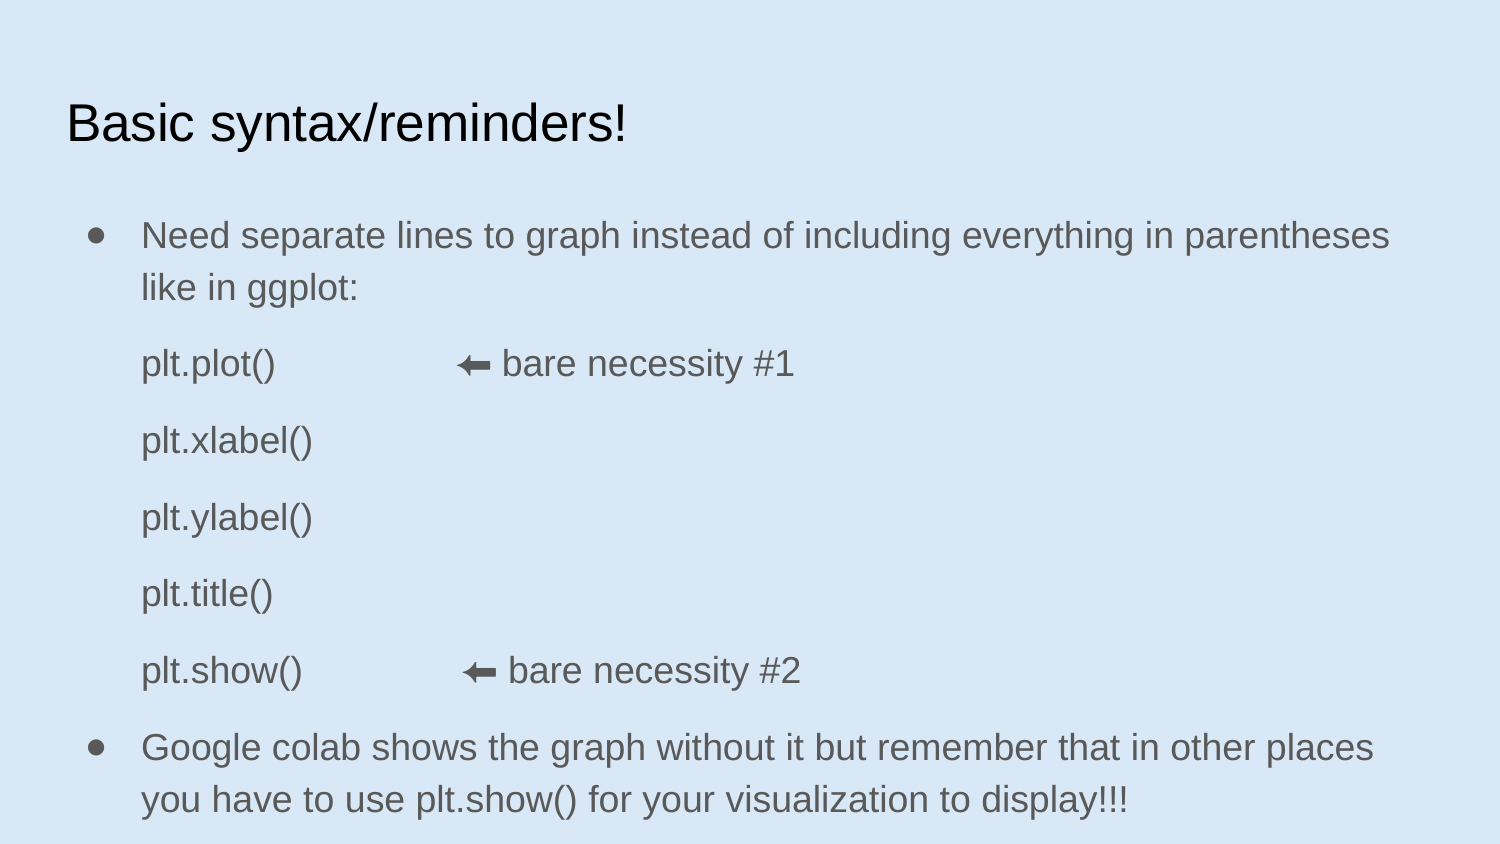

# Basic syntax/reminders!
Need separate lines to graph instead of including everything in parentheses like in ggplot:
plt.plot()                 ⬅ bare necessity #1
plt.xlabel()
plt.ylabel()
plt.title()
plt.show()               ⬅ bare necessity #2
Google colab shows the graph without it but remember that in other places you have to use plt.show() for your visualization to display!!!